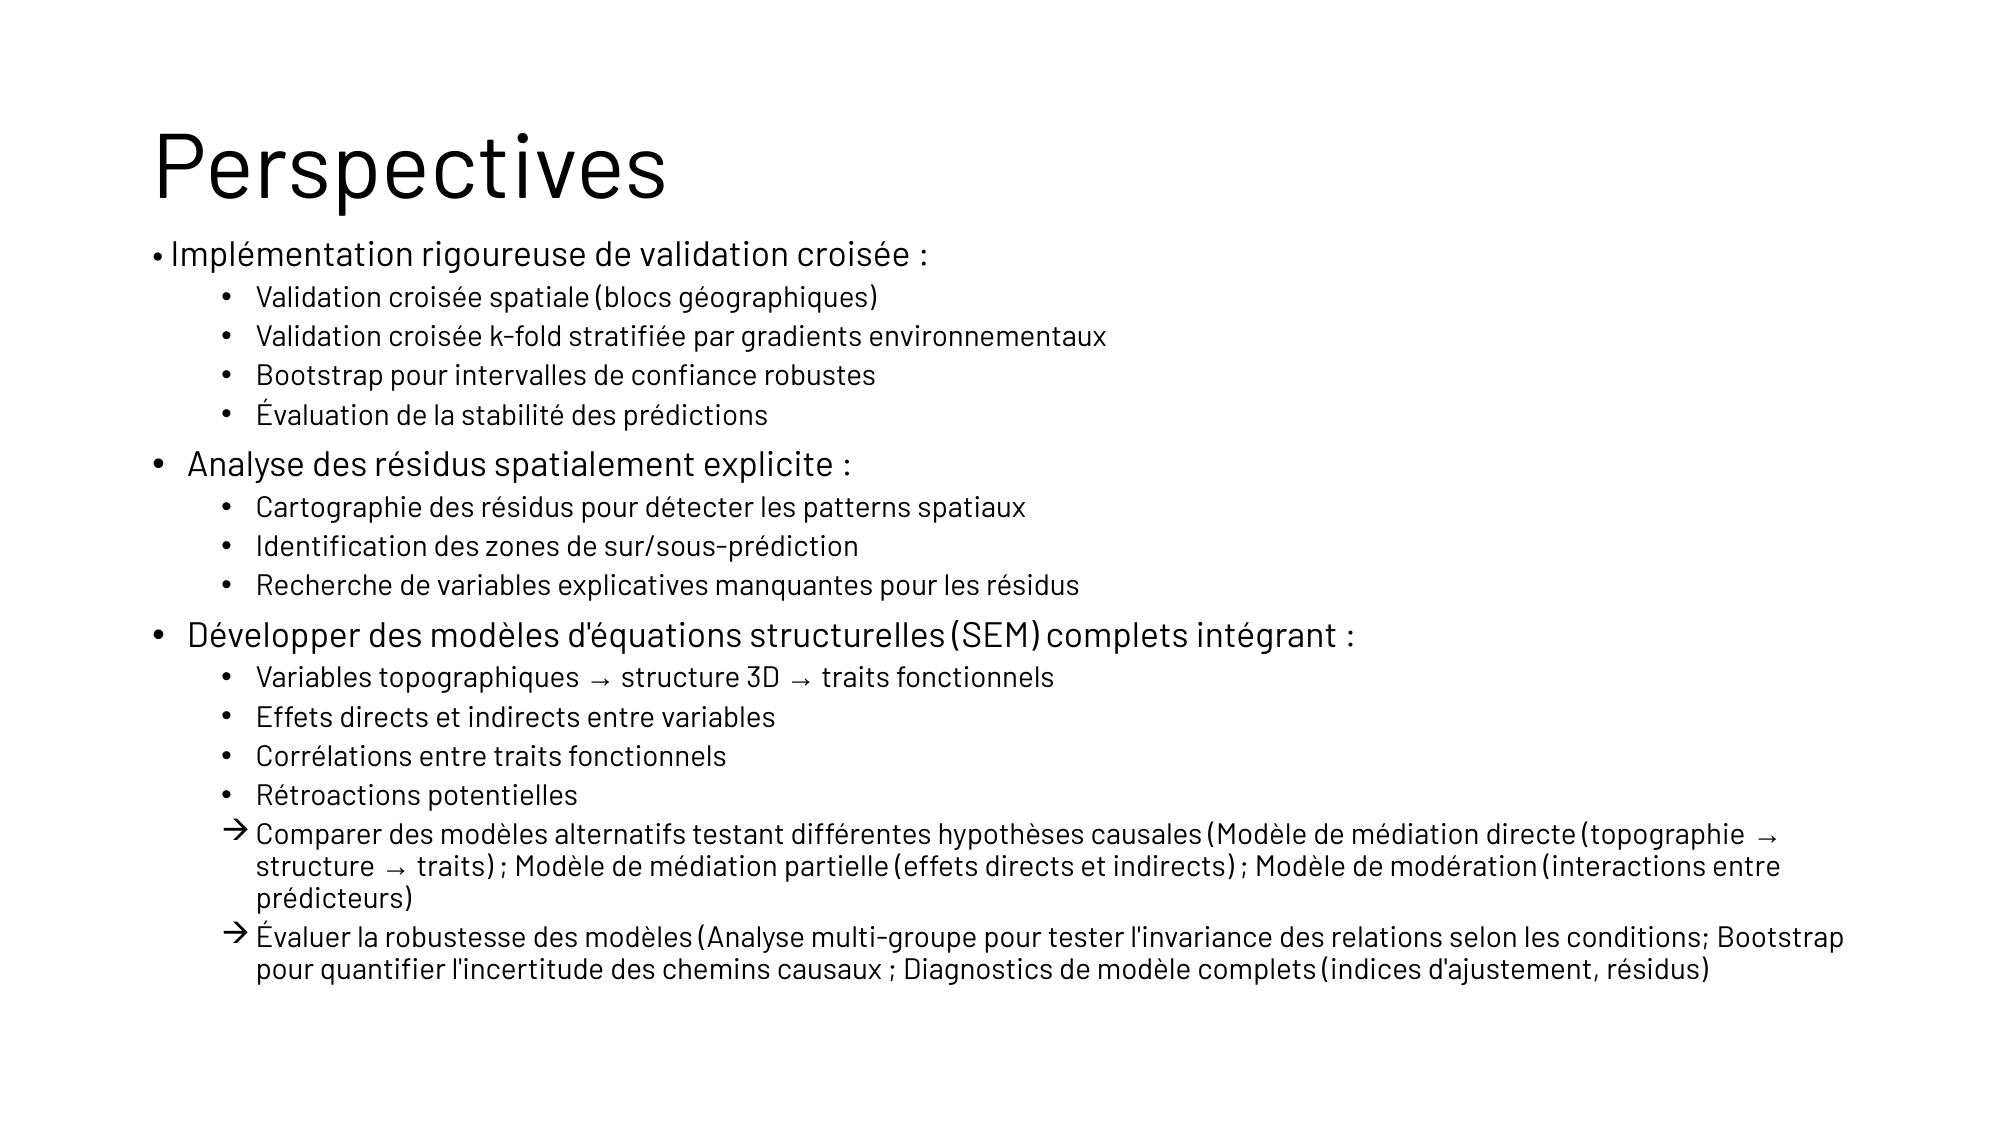

# Perspectives
• Implémentation rigoureuse de validation croisée :
Validation croisée spatiale (blocs géographiques)
Validation croisée k-fold stratifiée par gradients environnementaux
Bootstrap pour intervalles de confiance robustes
Évaluation de la stabilité des prédictions
Analyse des résidus spatialement explicite :
Cartographie des résidus pour détecter les patterns spatiaux
Identification des zones de sur/sous-prédiction
Recherche de variables explicatives manquantes pour les résidus
Développer des modèles d'équations structurelles (SEM) complets intégrant :
Variables topographiques → structure 3D → traits fonctionnels
Effets directs et indirects entre variables
Corrélations entre traits fonctionnels
Rétroactions potentielles
Comparer des modèles alternatifs testant différentes hypothèses causales (Modèle de médiation directe (topographie → structure → traits) ; Modèle de médiation partielle (effets directs et indirects) ; Modèle de modération (interactions entre prédicteurs)
Évaluer la robustesse des modèles (Analyse multi-groupe pour tester l'invariance des relations selon les conditions; Bootstrap pour quantifier l'incertitude des chemins causaux ; Diagnostics de modèle complets (indices d'ajustement, résidus)